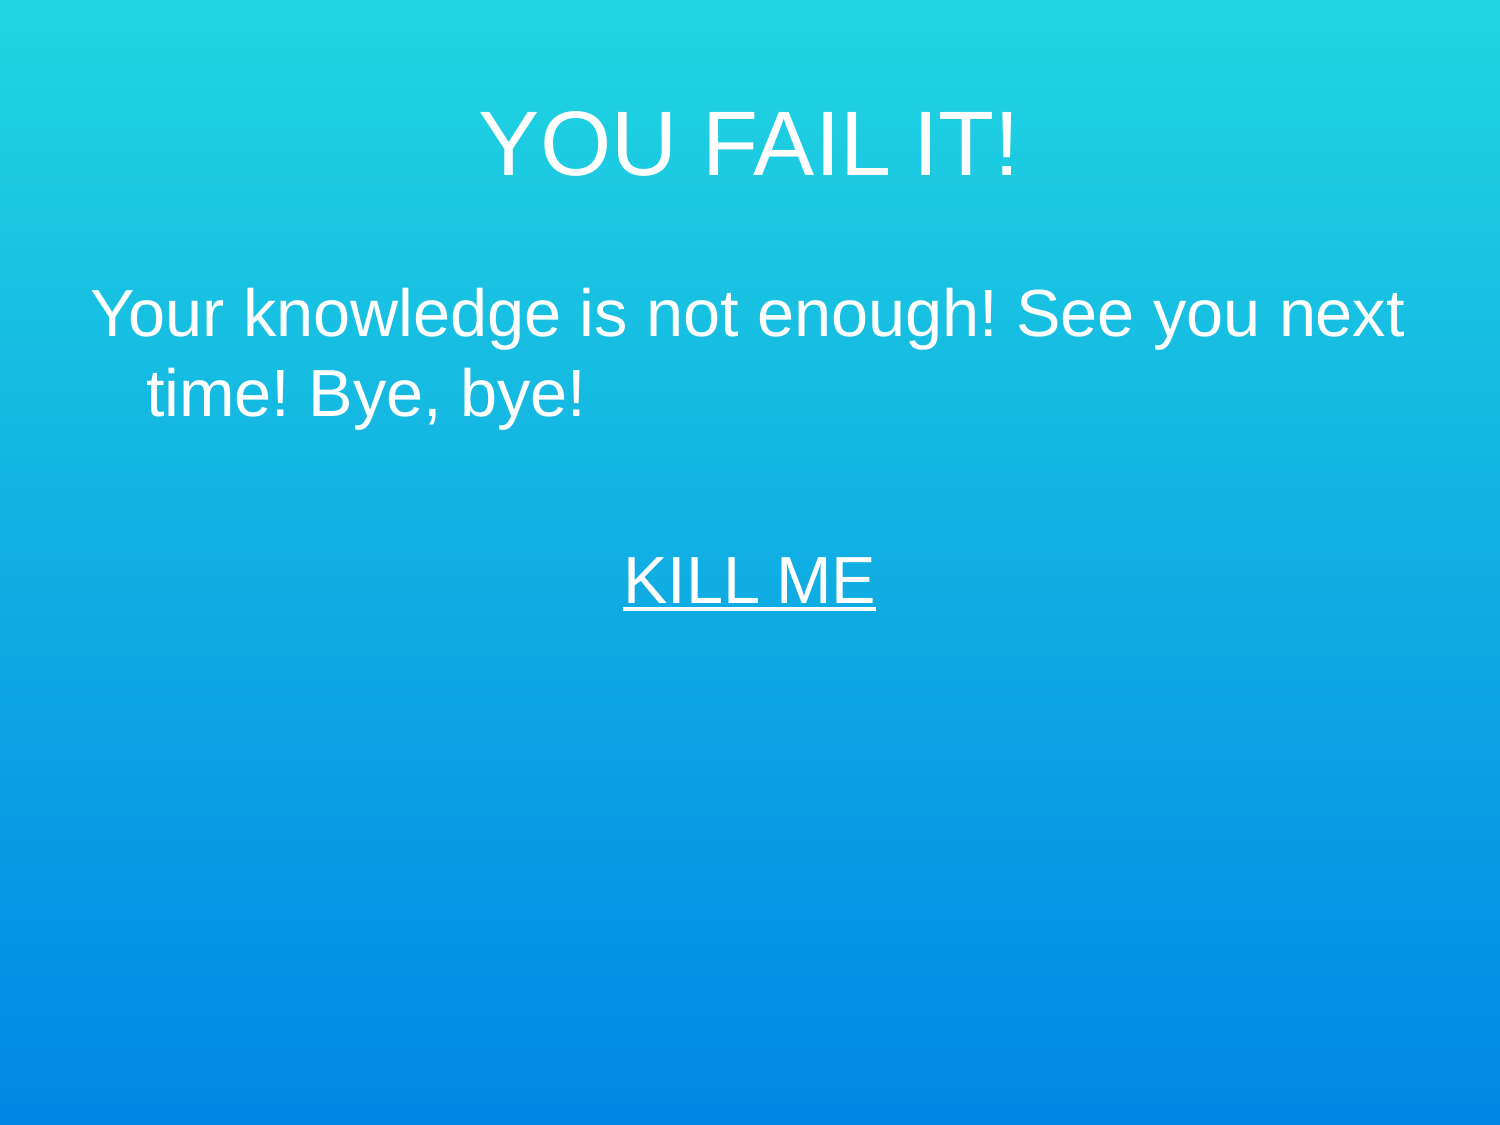

# YOU FAIL IT!
Your knowledge is not enough! See you next time! Bye, bye!

KILL ME